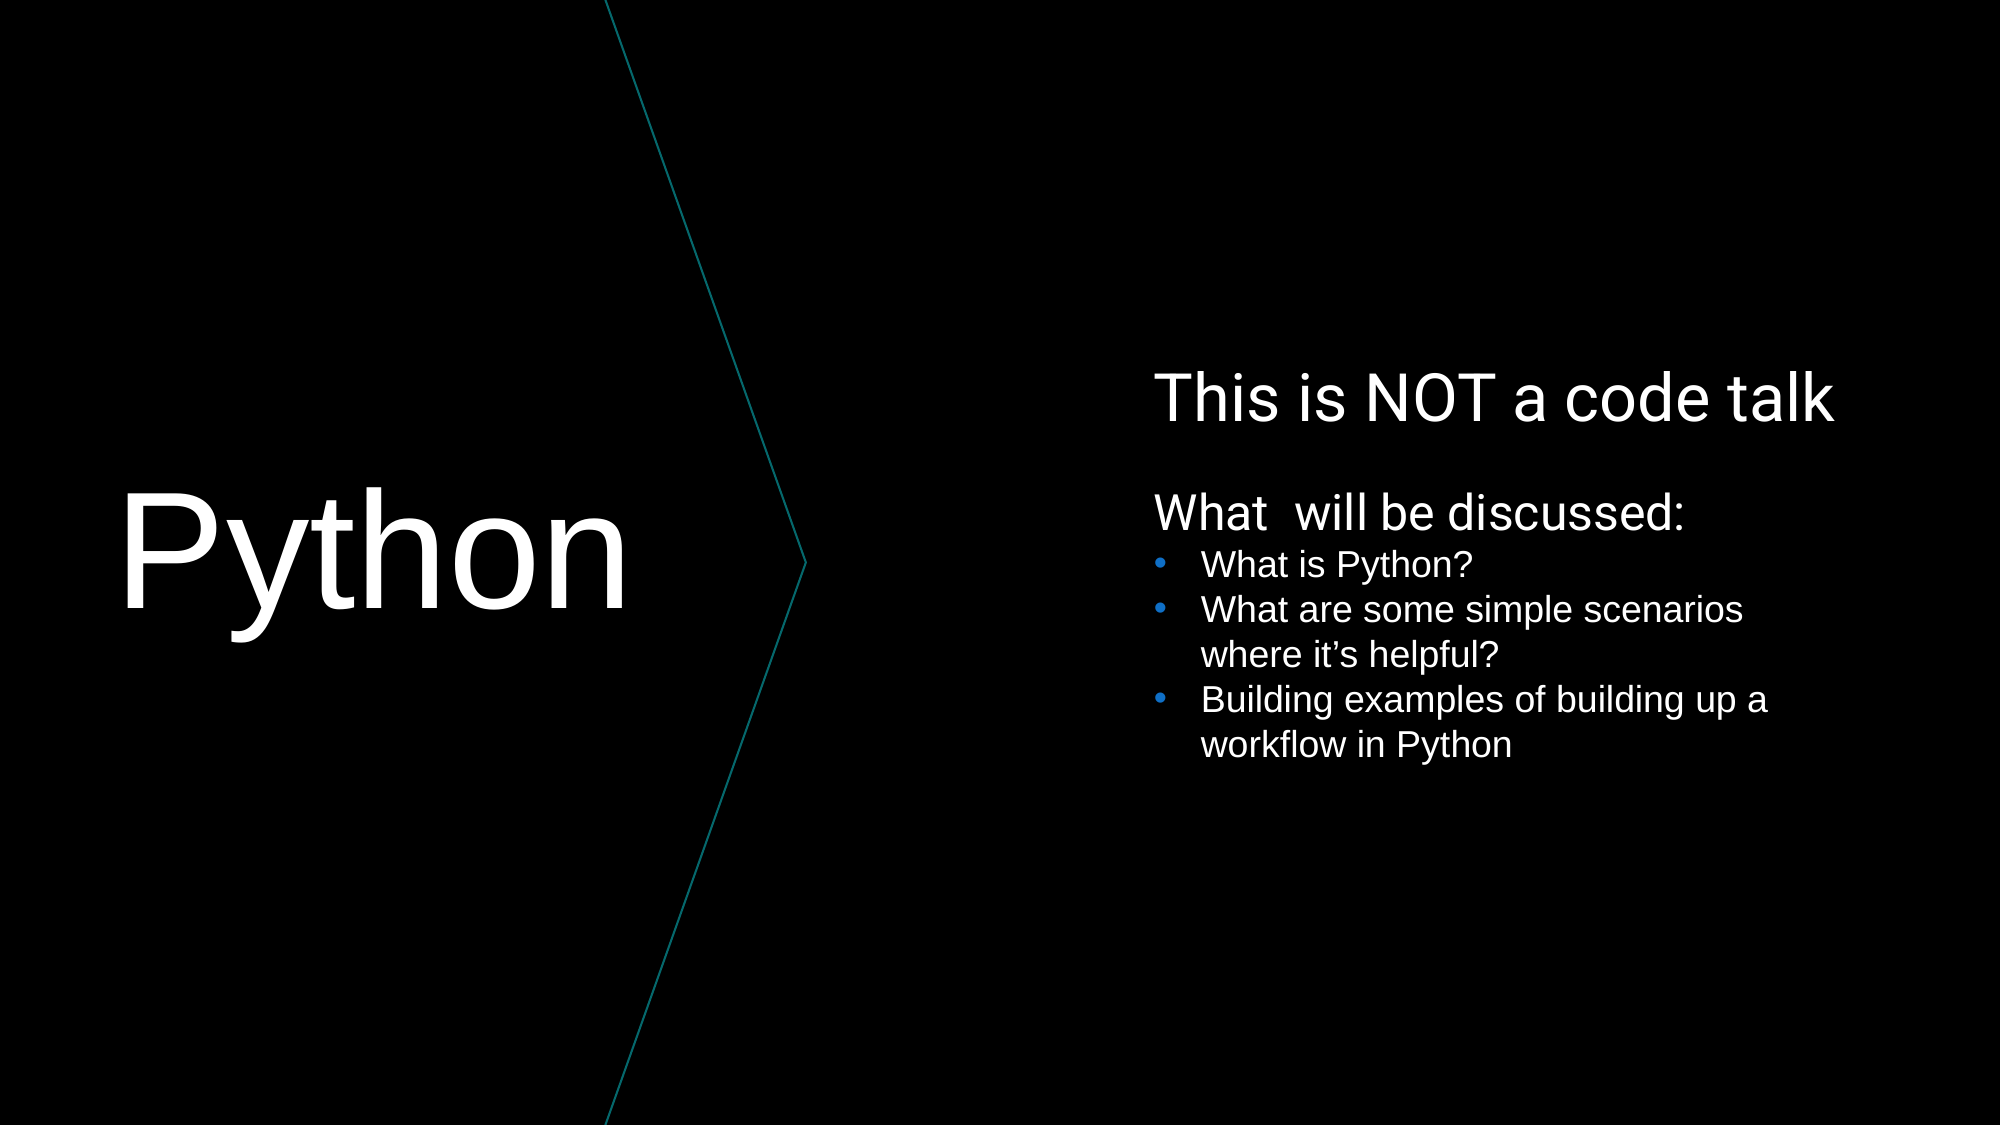

Python
This is NOT a code talk

What  will be discussed:
What is Python?
What are some simple scenarios where it’s helpful?
Building examples of building up a workflow in Python